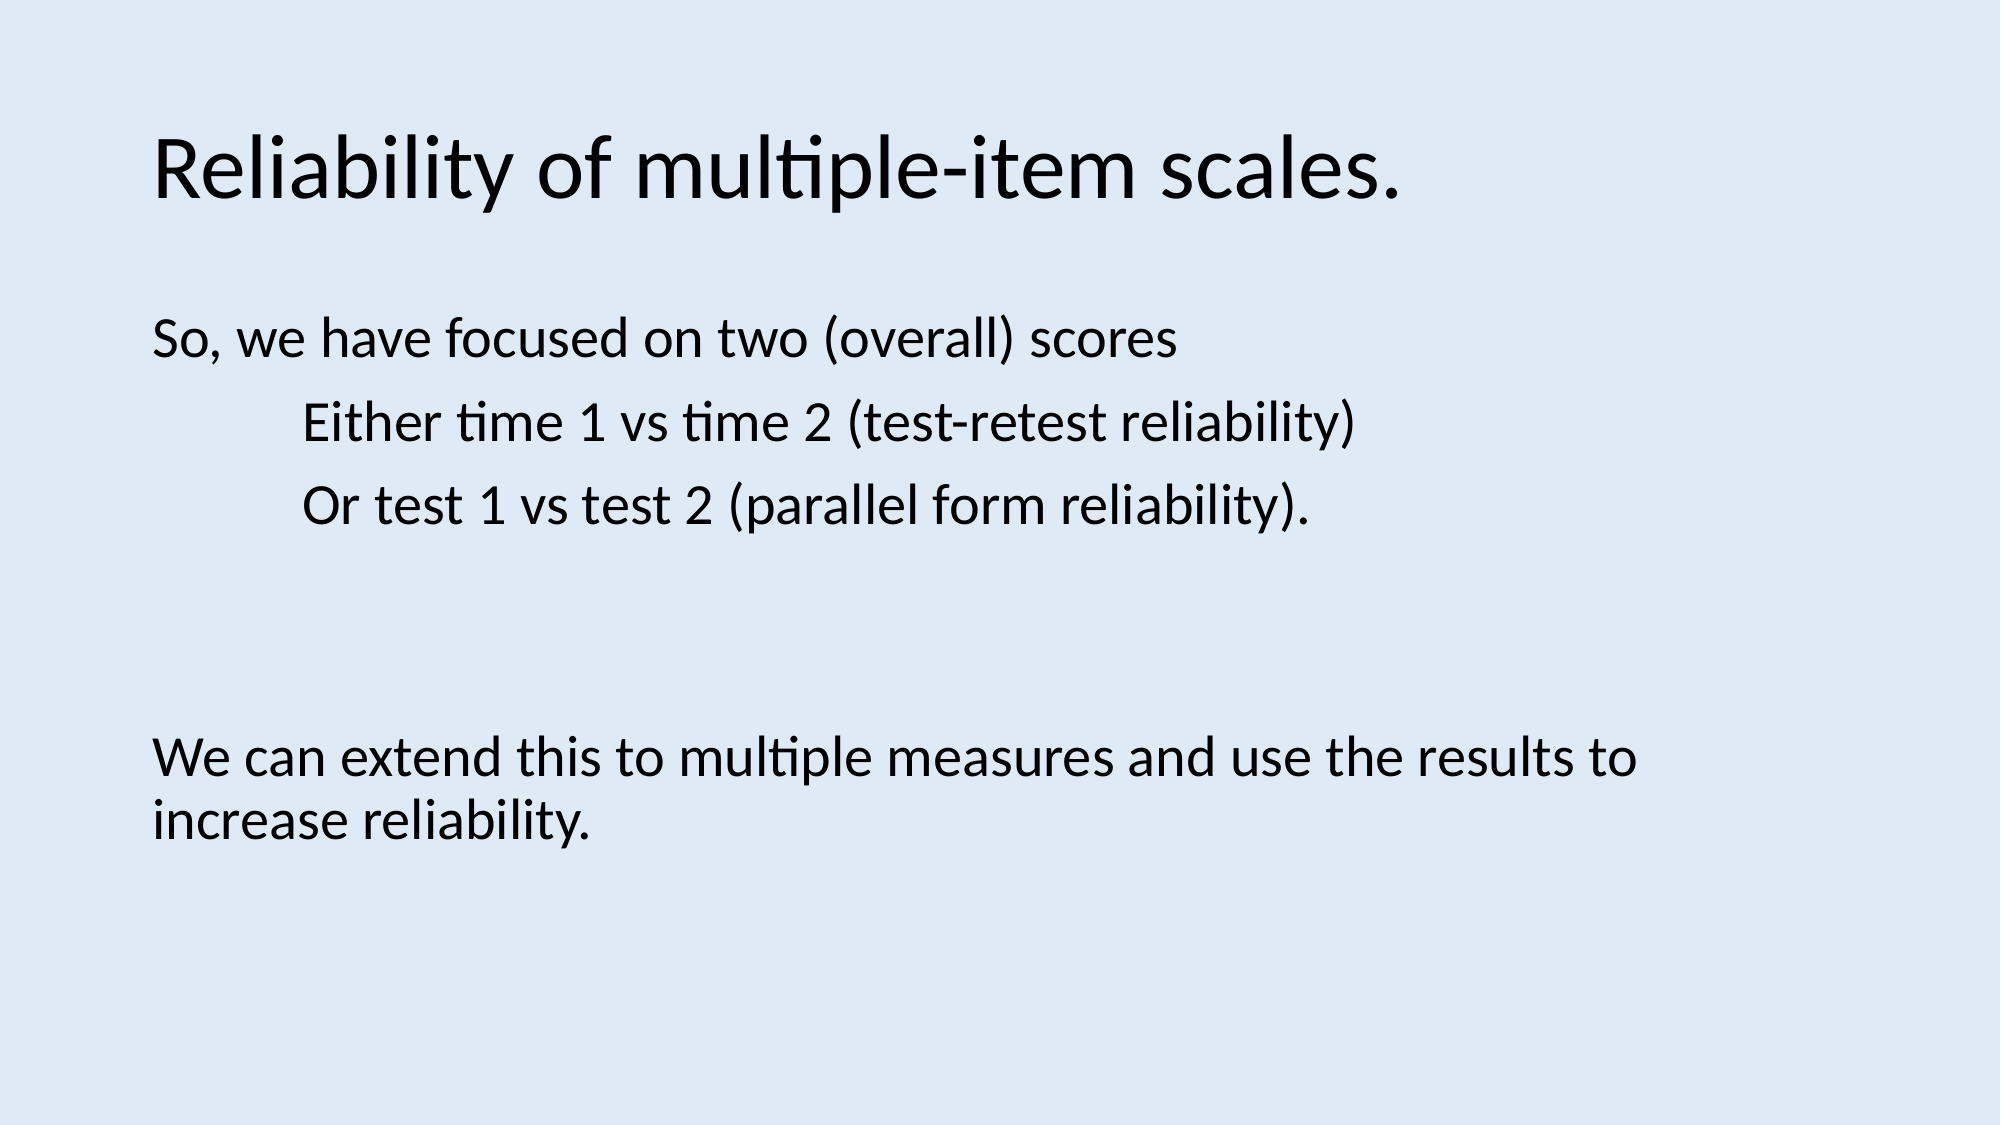

# Reliability of multiple-item scales.
So, we have focused on two (overall) scores
	Either time 1 vs time 2 (test-retest reliability)
	Or test 1 vs test 2 (parallel form reliability).

We can extend this to multiple measures and use the results to increase reliability.